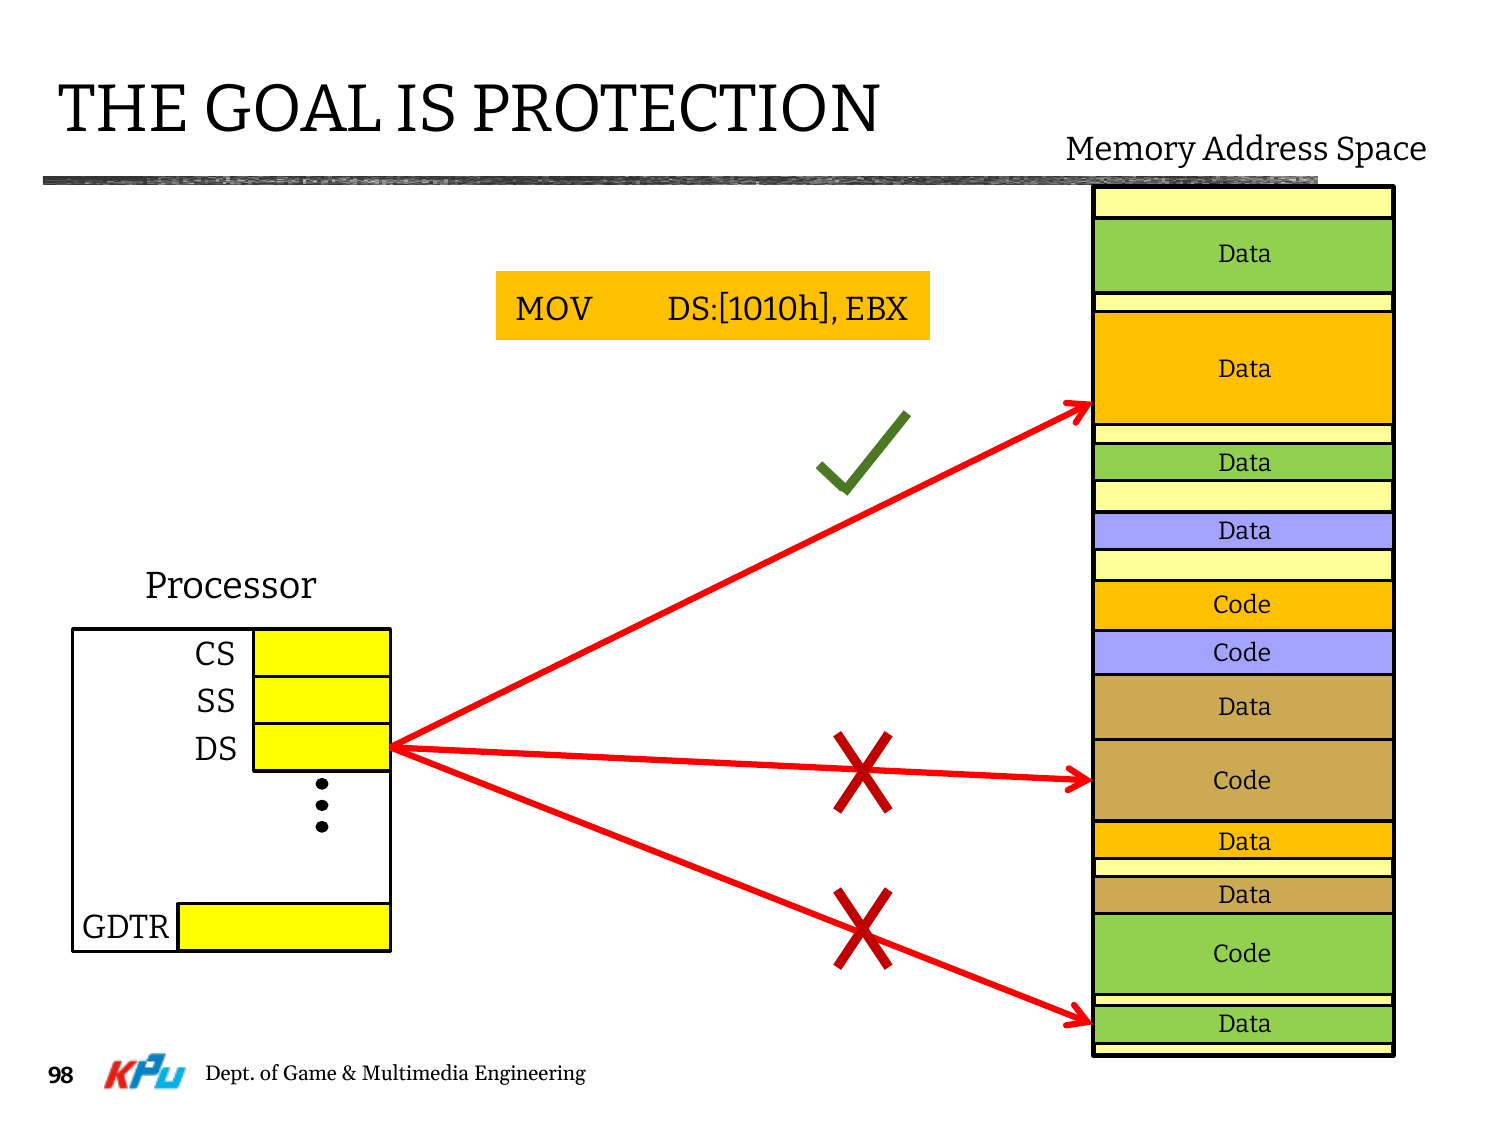

# The goal is protection
Memory Address Space

Data

MOVDS:[1010h], EBX

Data

Data

Data
Processor

Code

CS
Code

SS
DS
Data

Code

Data

Data

GDTR

Code

Data

Dept. of Game & Multimedia Engineering
98